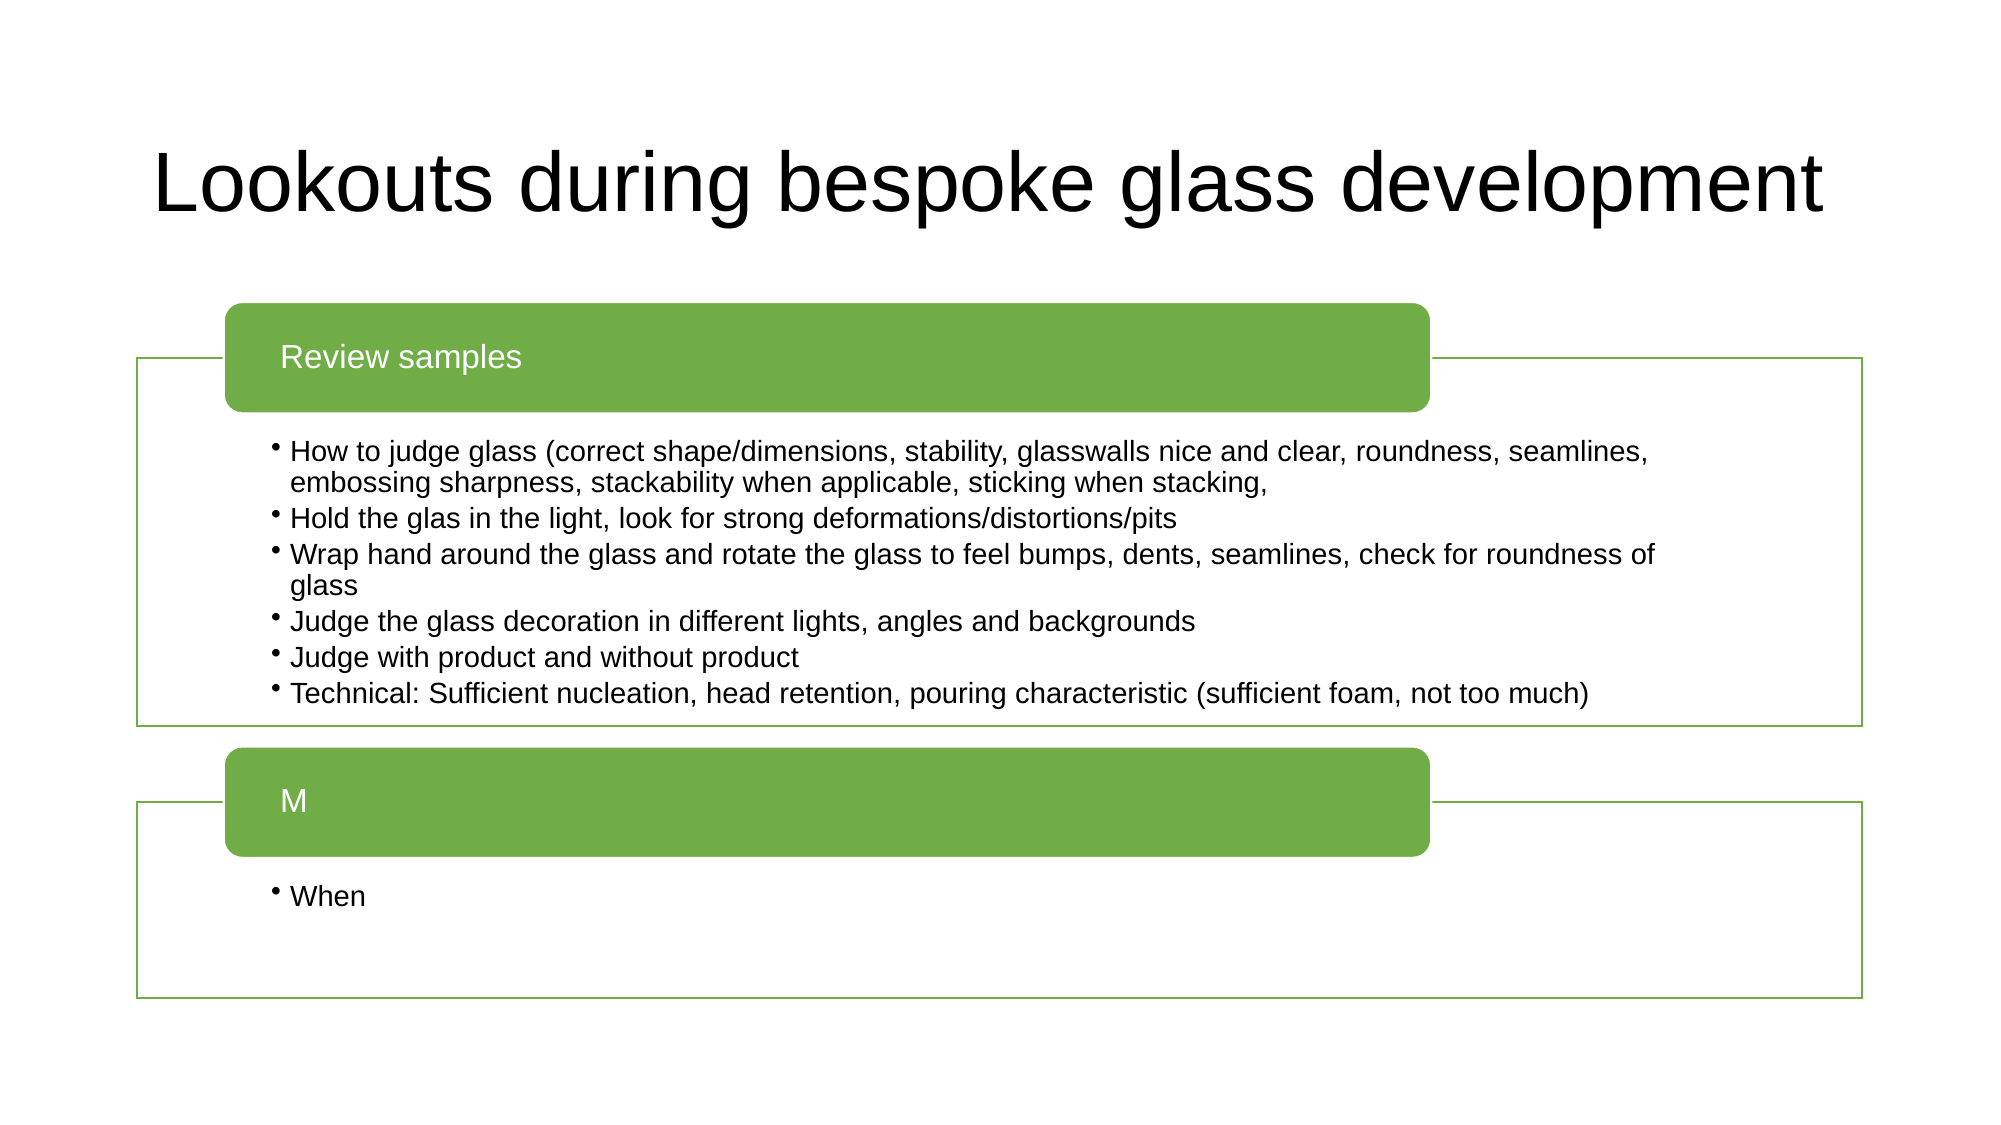

# Lookouts during bespoke glass development
How to judge glass (correct shape/dimensions, stability, glasswalls nice and clear, roundness, seamlines, embossing sharpness, stackability when applicable, sticking when stacking,
Hold the glas in the light, look for strong deformations/distortions/pits
Wrap hand around the glass and rotate the glass to feel bumps, dents, seamlines, check for roundness of glass
Judge the glass decoration in different lights, angles and backgrounds
Judge with product and without product
Technical: Sufficient nucleation, head retention, pouring characteristic (sufficient foam, not too much)

Review samples
When

M